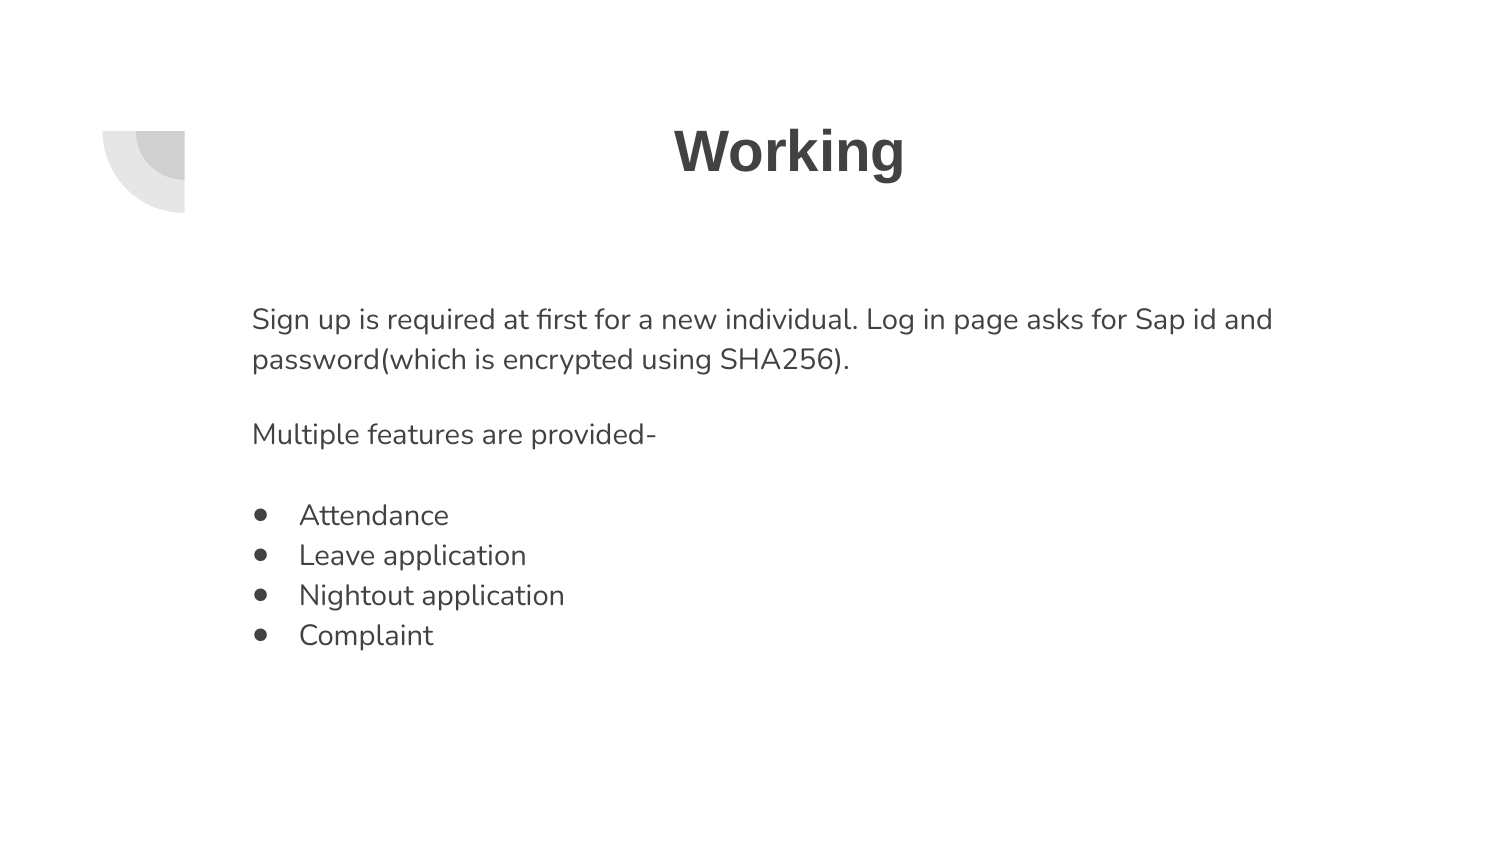

# Working
Sign up is required at first for a new individual. Log in page asks for Sap id and password(which is encrypted using SHA256).
Multiple features are provided-
Attendance
Leave application
Nightout application
Complaint